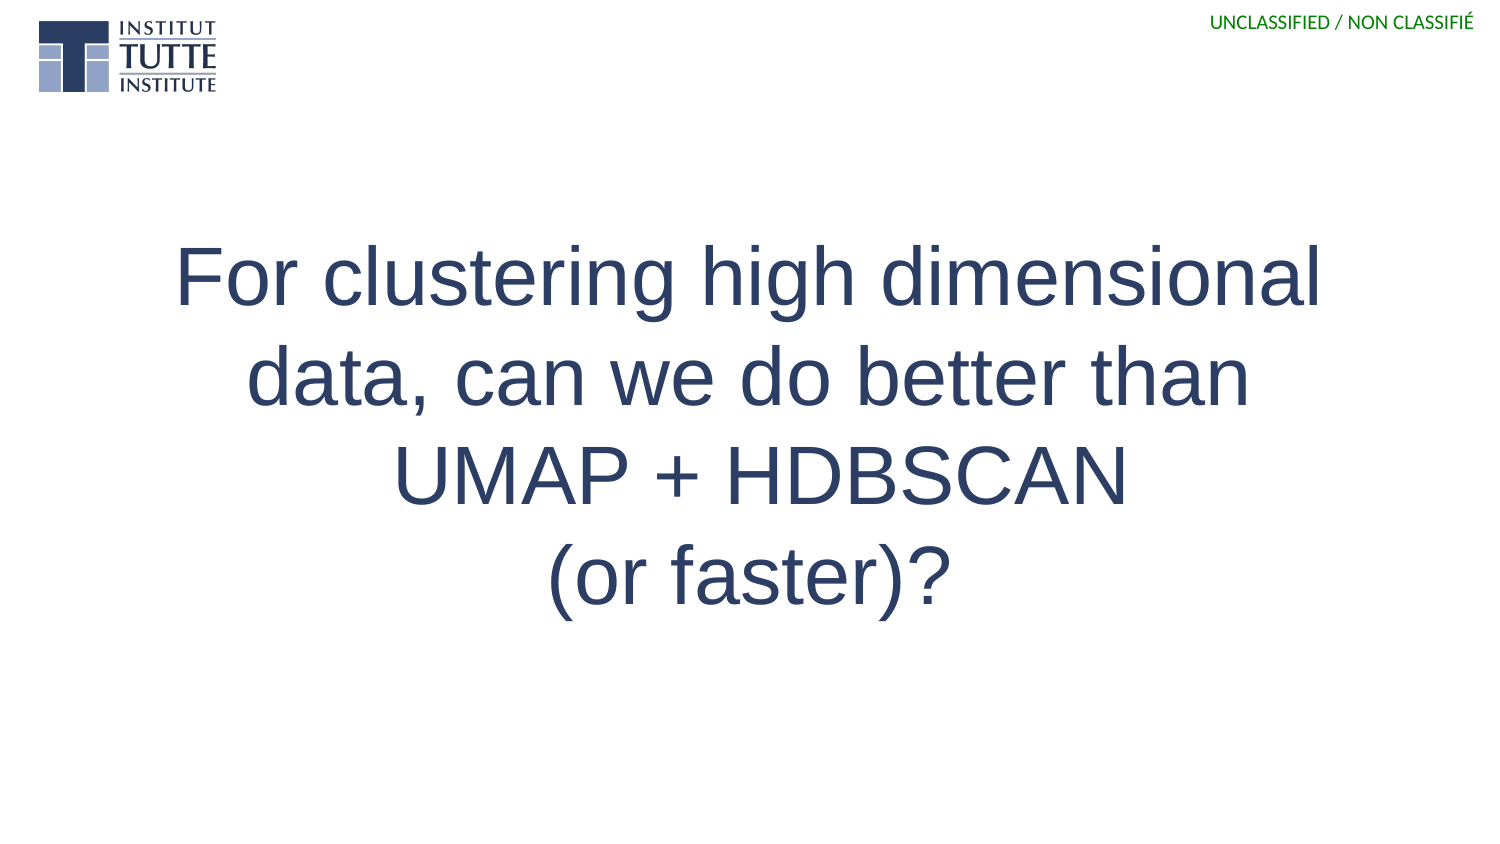

# For clustering high dimensional data, can we do better than UMAP + HDBSCAN (or faster)?